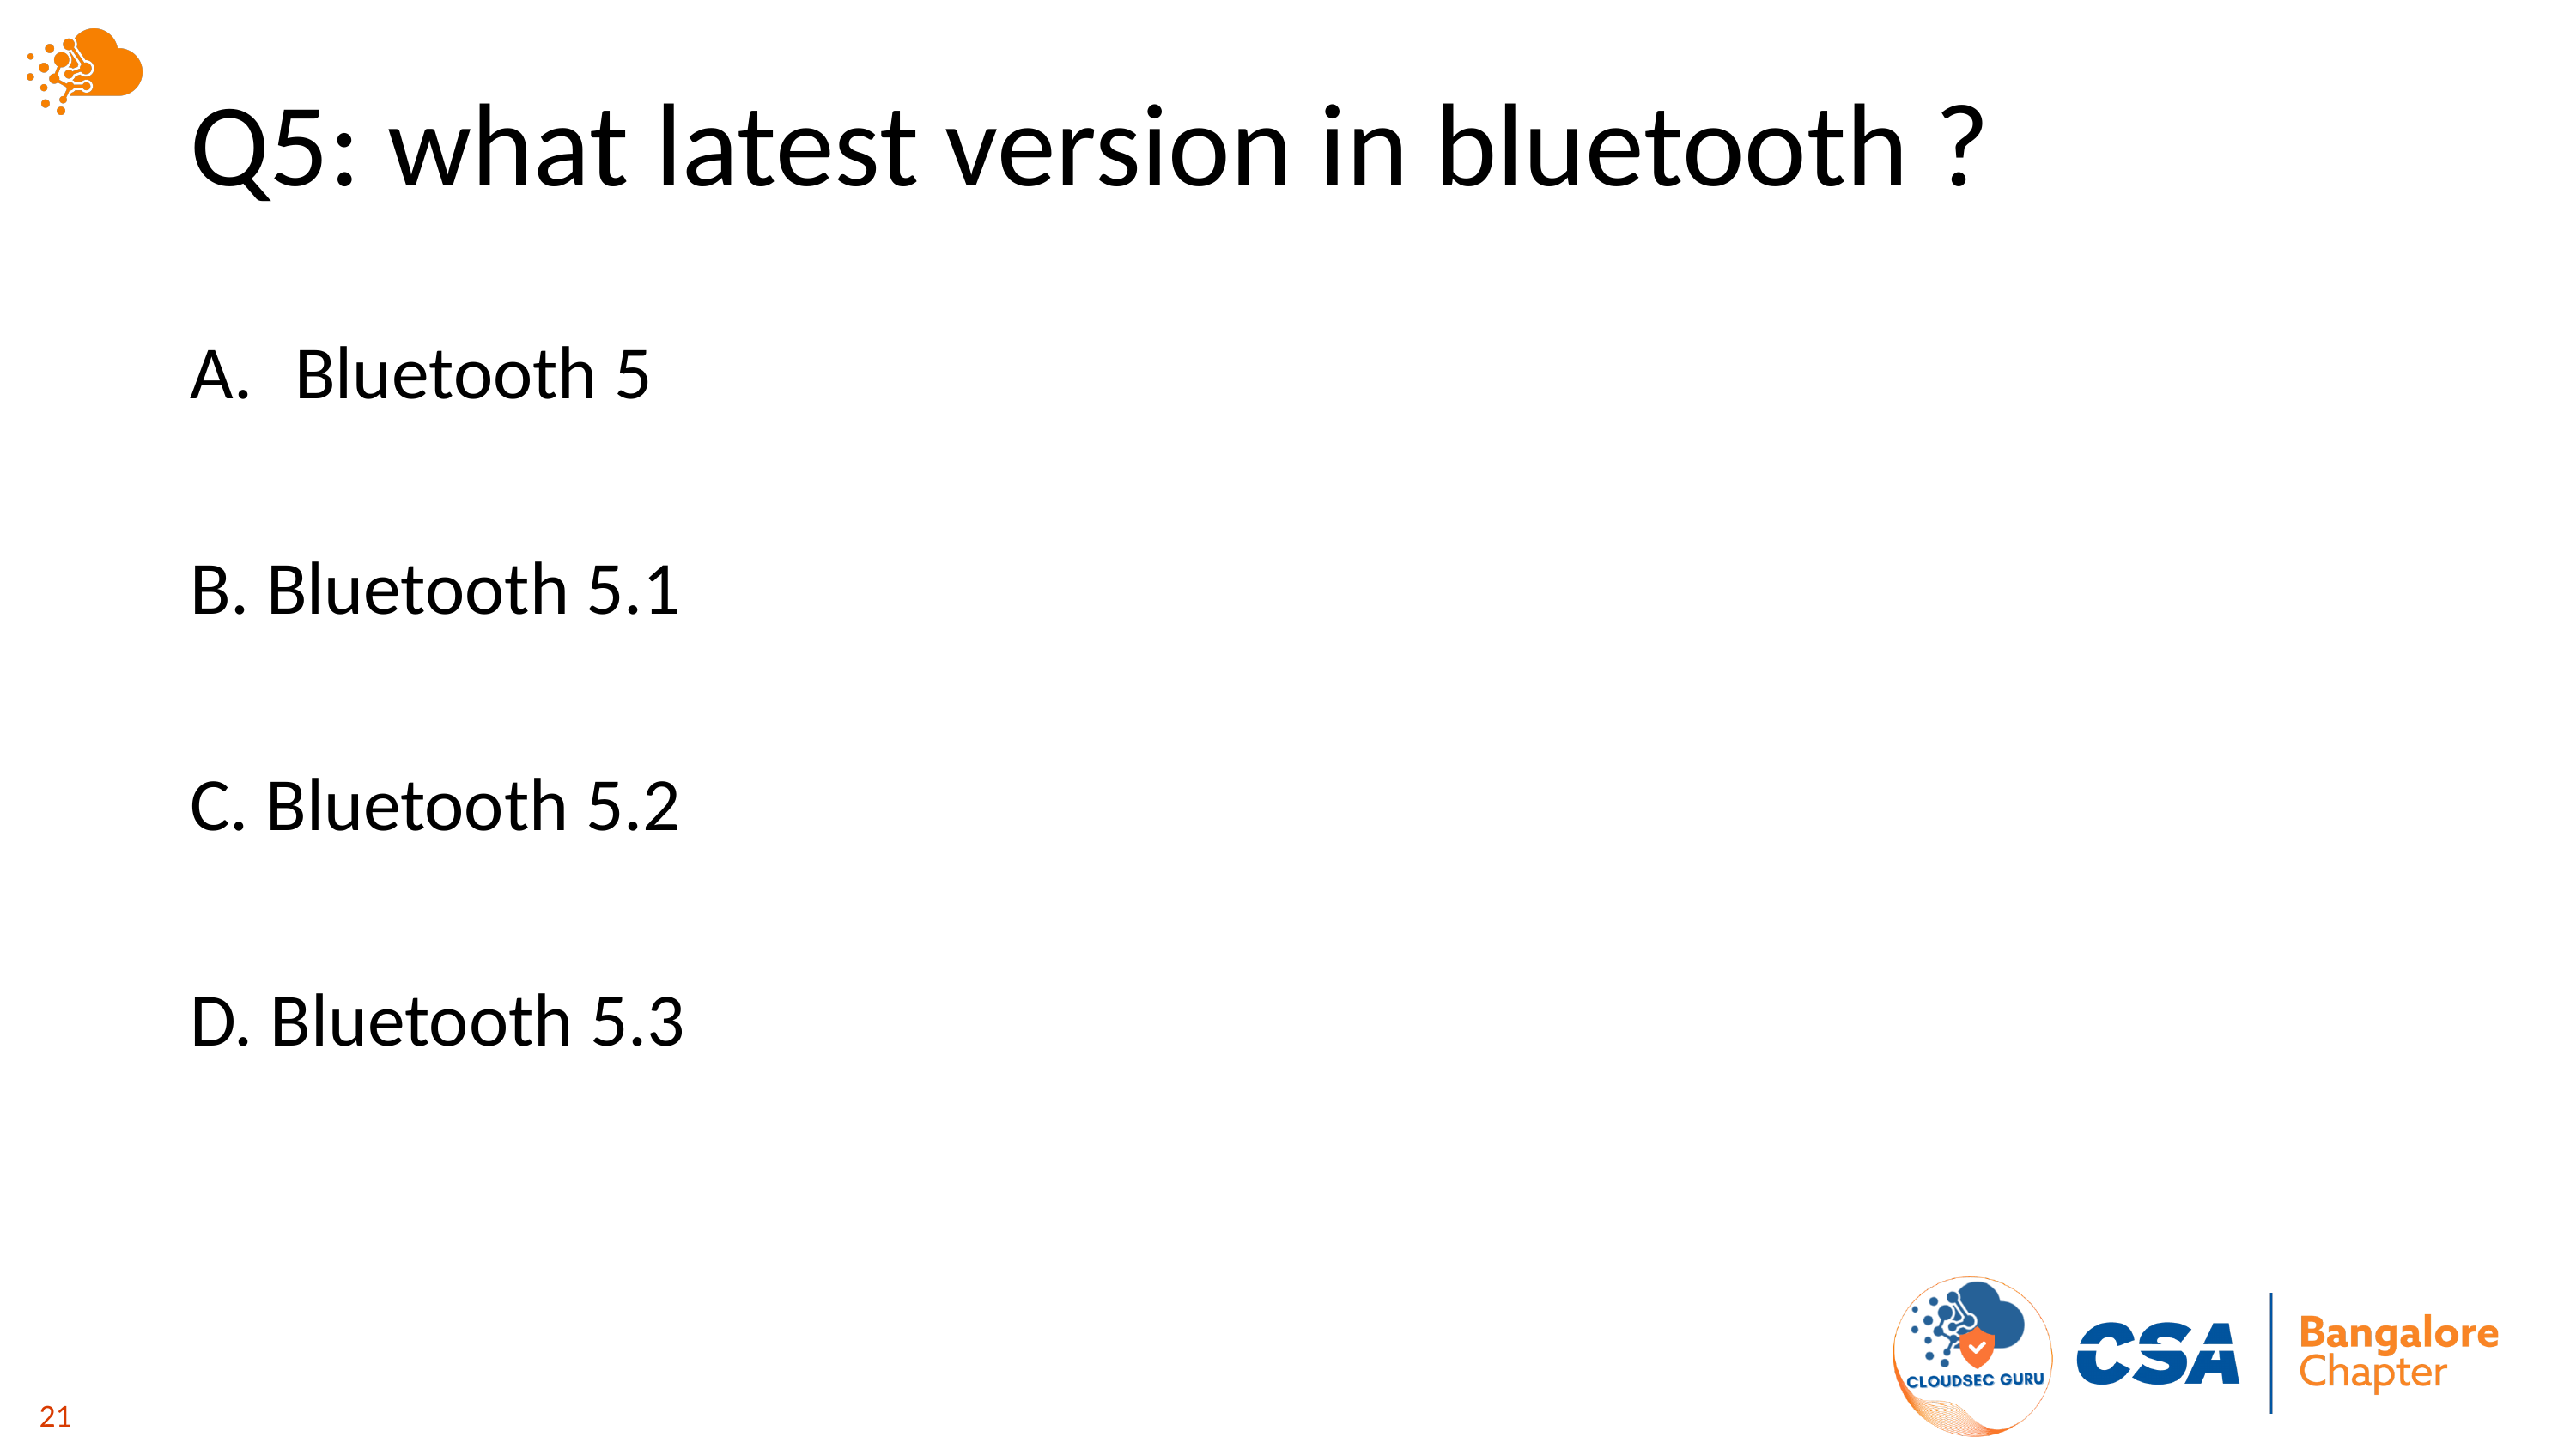

# Q5: what latest version in bluetooth ?
Bluetooth 5

B. Bluetooth 5.1

C. Bluetooth 5.2

D. Bluetooth 5.3